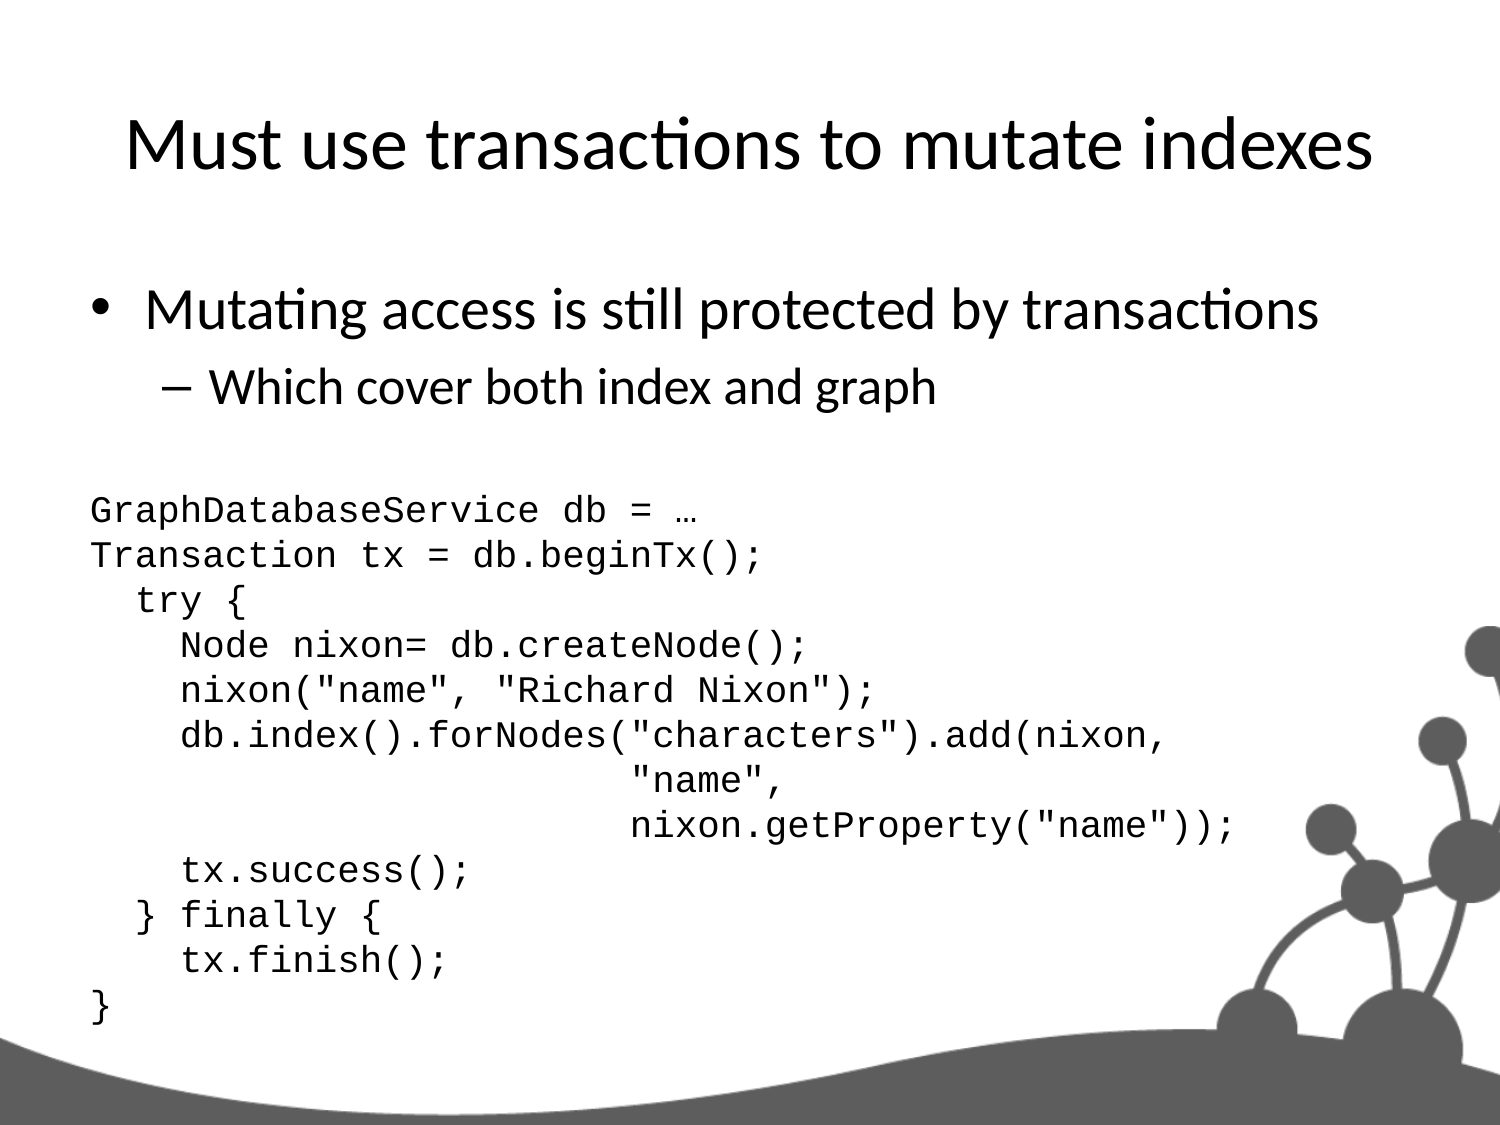

# Must use transactions to mutate indexes
Mutating access is still protected by transactions
Which cover both index and graph
GraphDatabaseService db = …
Transaction tx = db.beginTx();
  try {
    Node nixon= db.createNode();
    nixon("name", "Richard Nixon");
    db.index().forNodes("characters").add(nixon,
                        "name",
                        nixon.getProperty("name"));
    tx.success();
  } finally {
    tx.finish();
}